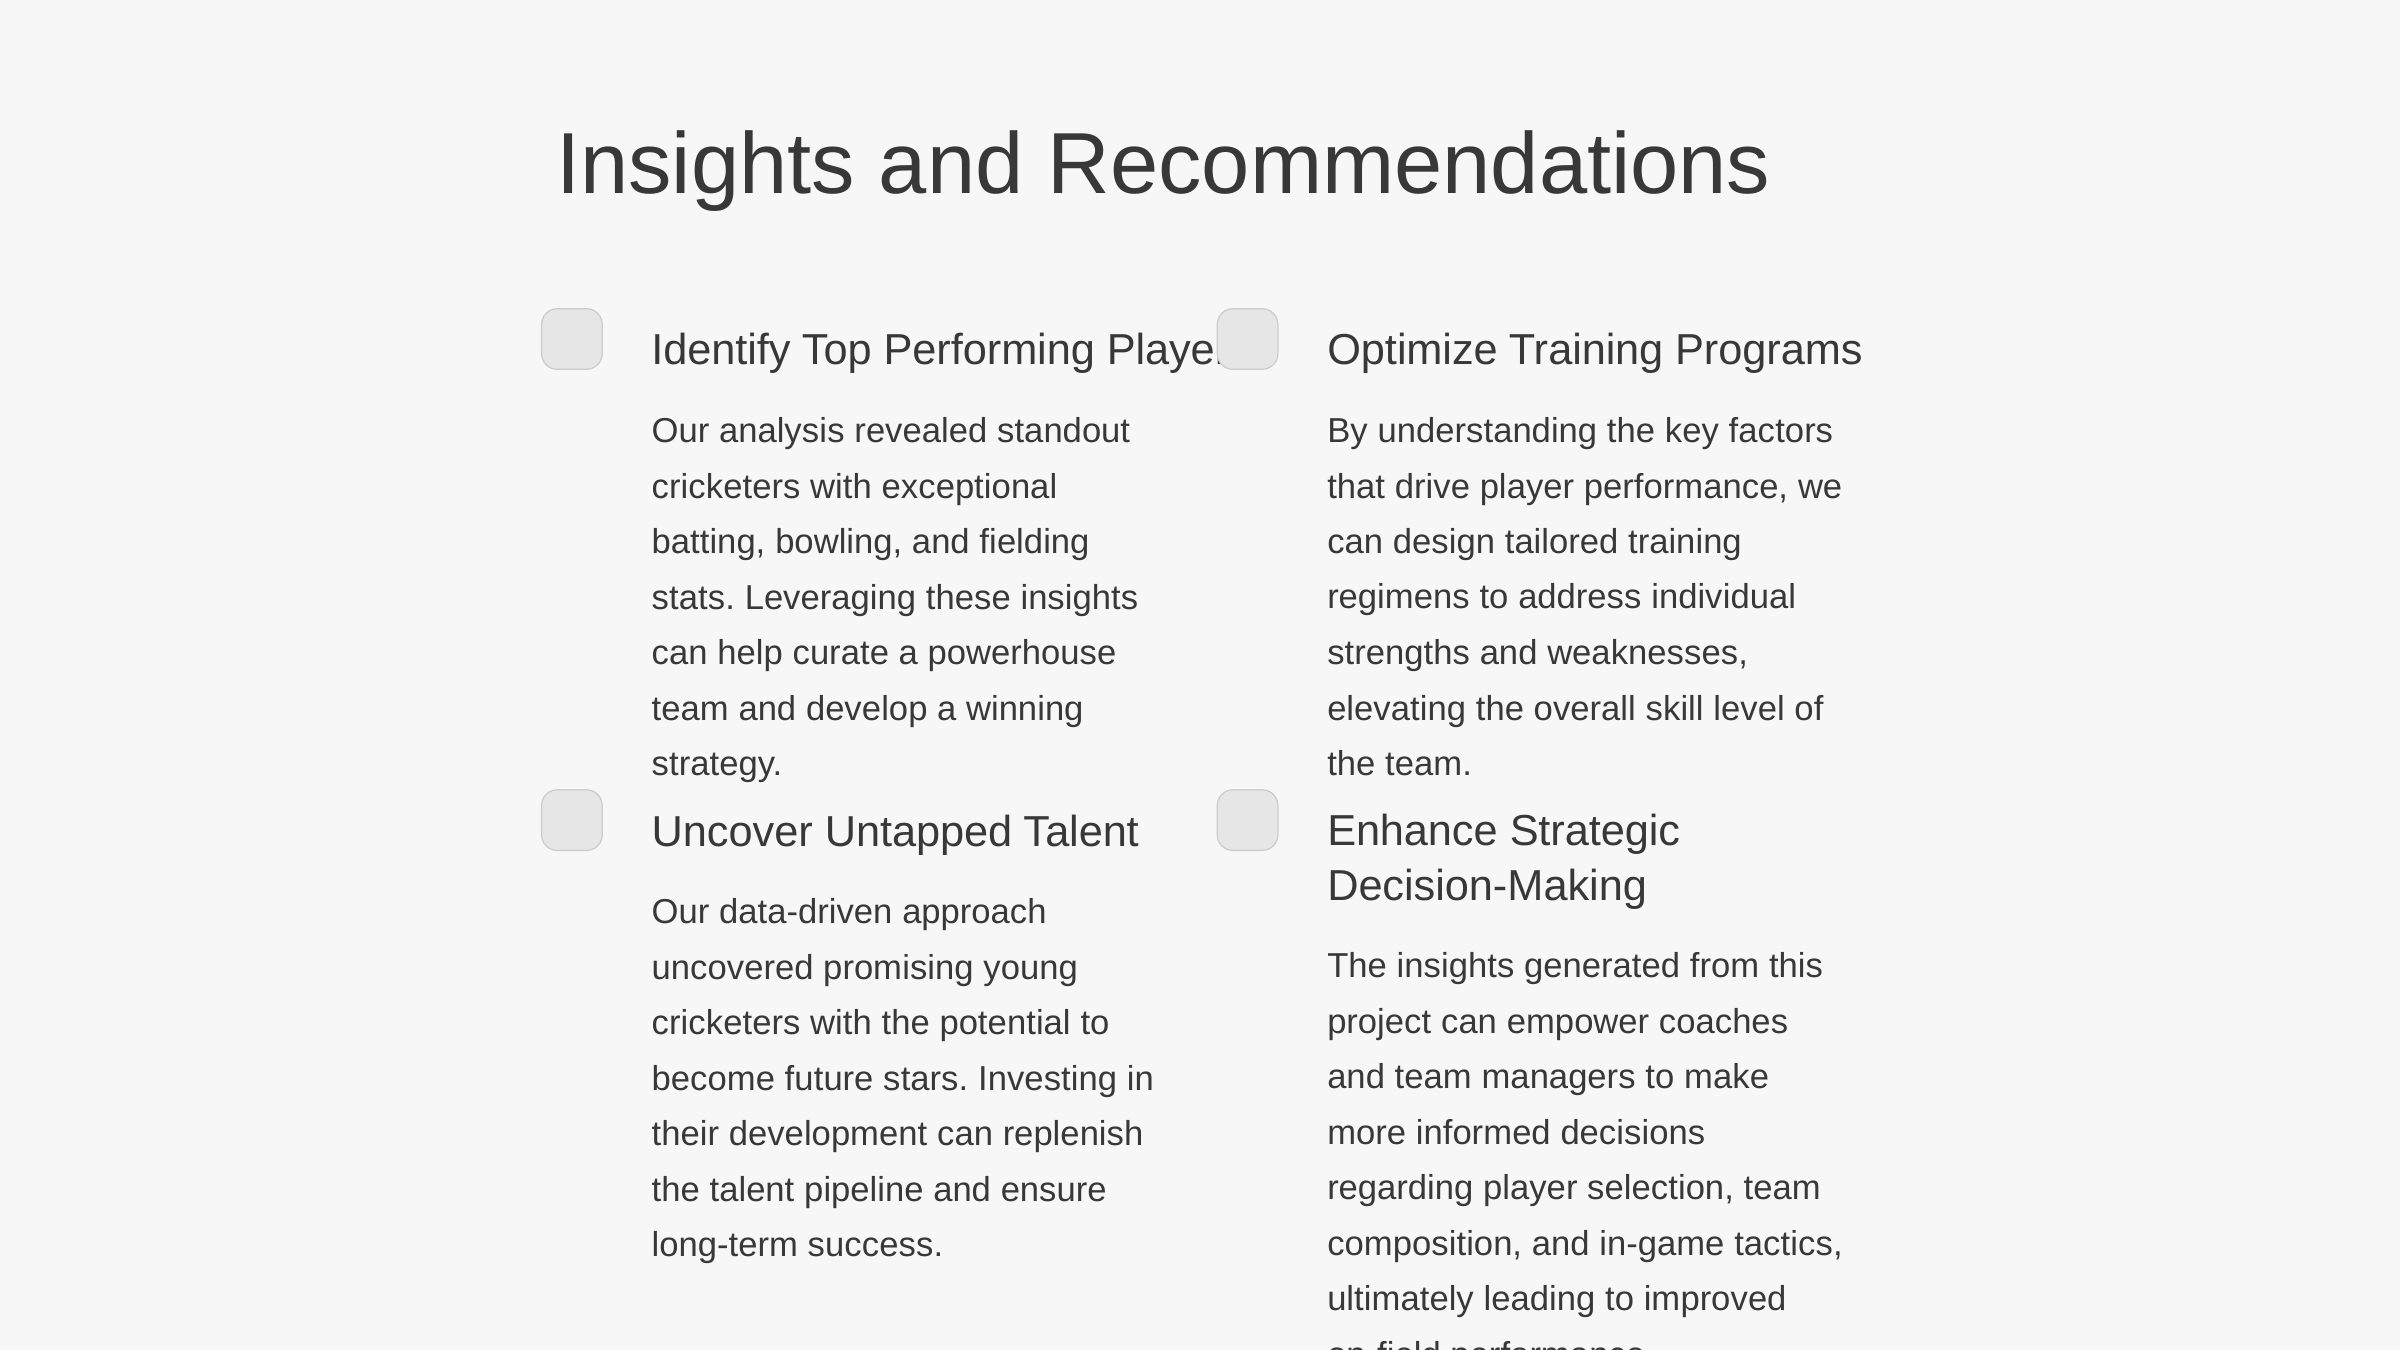

Insights and Recommendations

Identify Top Performing Players
Optimize Training Programs
Our analysis revealed standout cricketers with exceptional batting, bowling, and fielding stats. Leveraging these insights can help curate a powerhouse team and develop a winning strategy.
By understanding the key factors that drive player performance, we can design tailored training regimens to address individual strengths and weaknesses, elevating the overall skill level of the team.

Uncover Untapped Talent
Enhance Strategic Decision-Making
Our data-driven approach uncovered promising young cricketers with the potential to become future stars. Investing in their development can replenish the talent pipeline and ensure long-term success.
The insights generated from this project can empower coaches and team managers to make more informed decisions regarding player selection, team composition, and in-game tactics, ultimately leading to improved on-field performance.